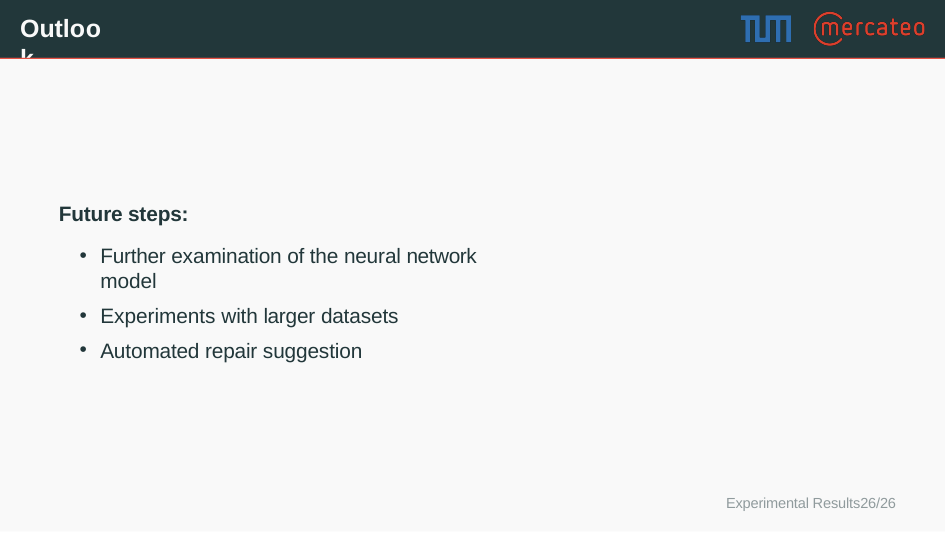

# Outlook

Future steps:

Further examination of the neural network model
Experiments with larger datasets
Automated repair suggestion
Experimental Results26/26